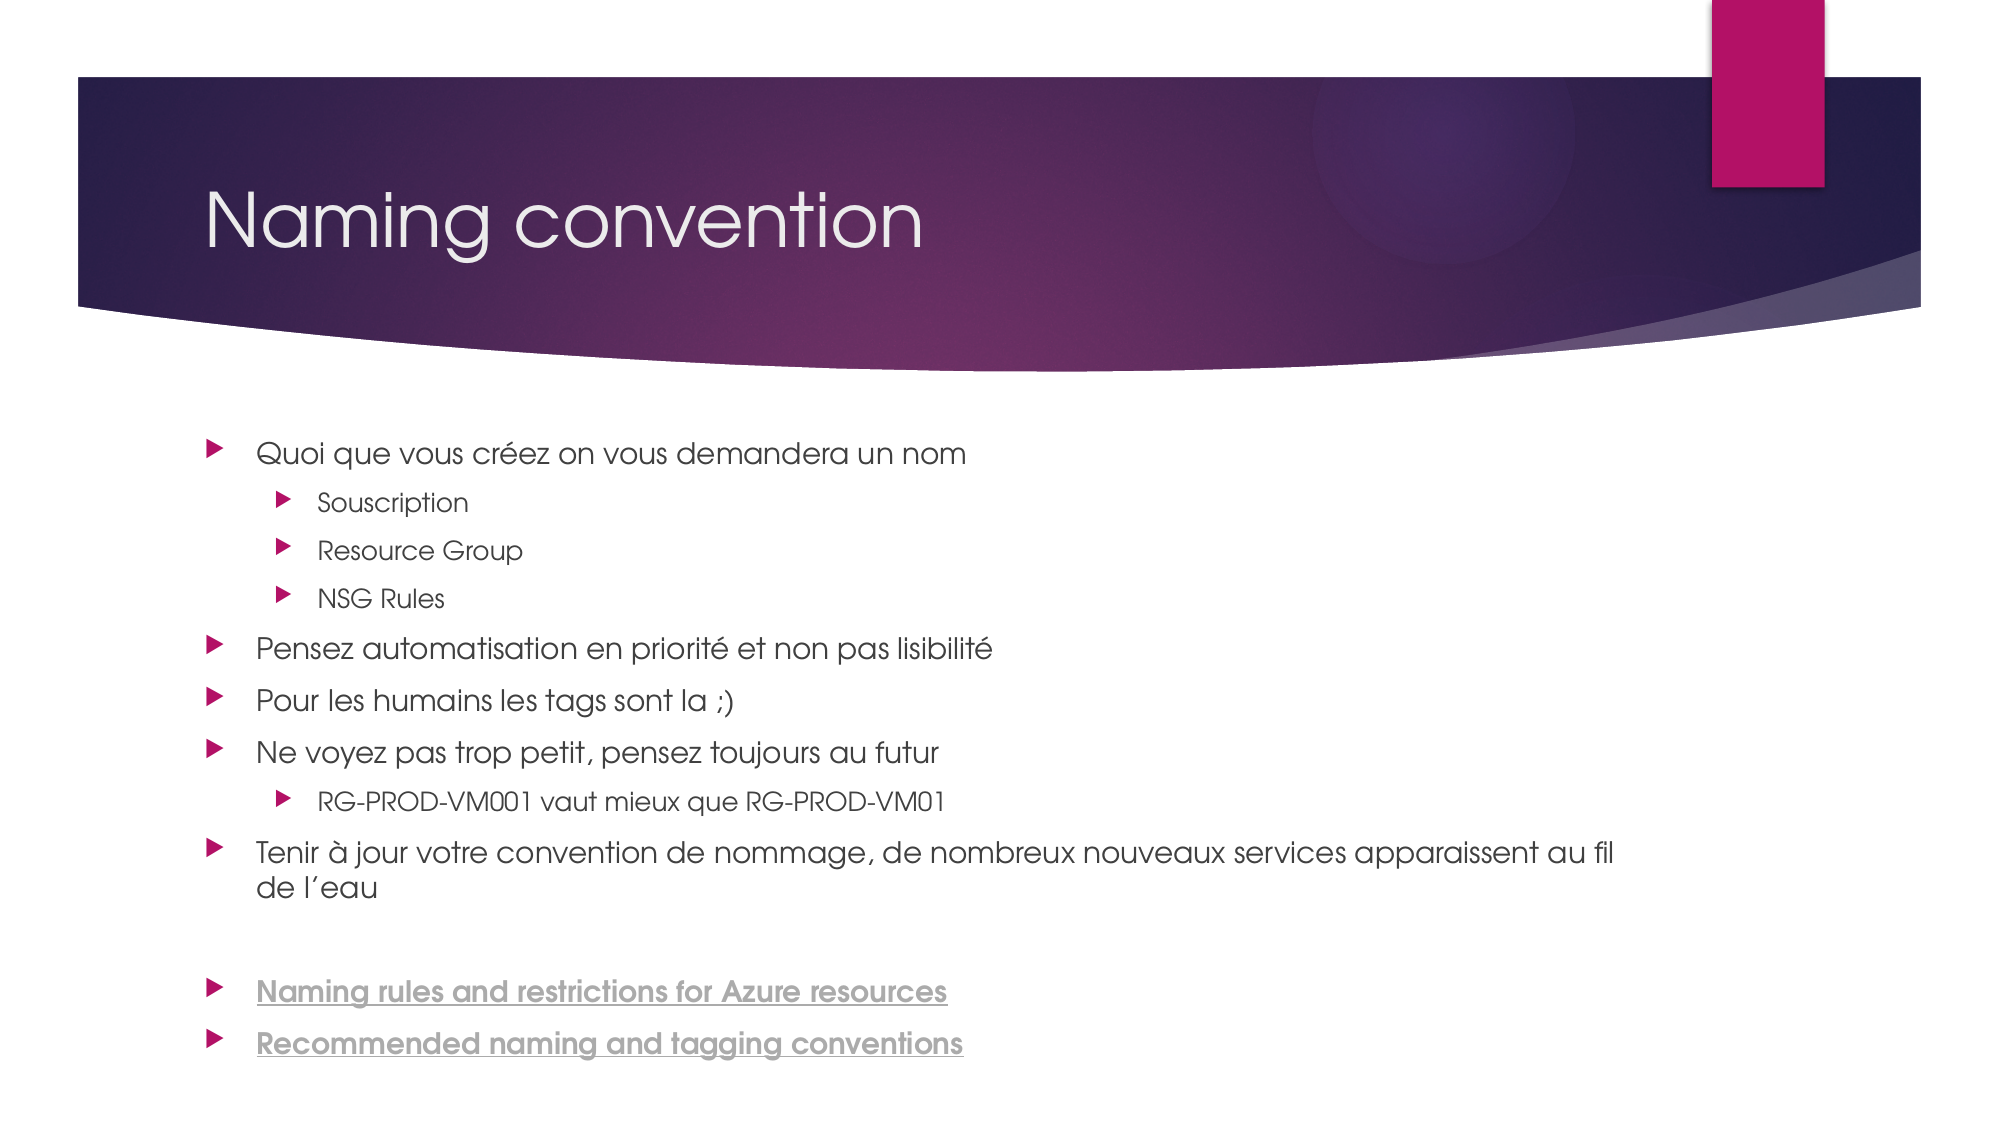

# Naming convention
Quoi que vous créez on vous demandera un nom
Souscription
Resource Group
NSG Rules
Pensez automatisation en priorité et non pas lisibilité
Pour les humains les tags sont la ;)
Ne voyez pas trop petit, pensez toujours au futur
RG-PROD-VM001 vaut mieux que RG-PROD-VM01
Tenir à jour votre convention de nommage, de nombreux nouveaux services apparaissent au fil de l’eau

Naming rules and restrictions for Azure resources
Recommended naming and tagging conventions